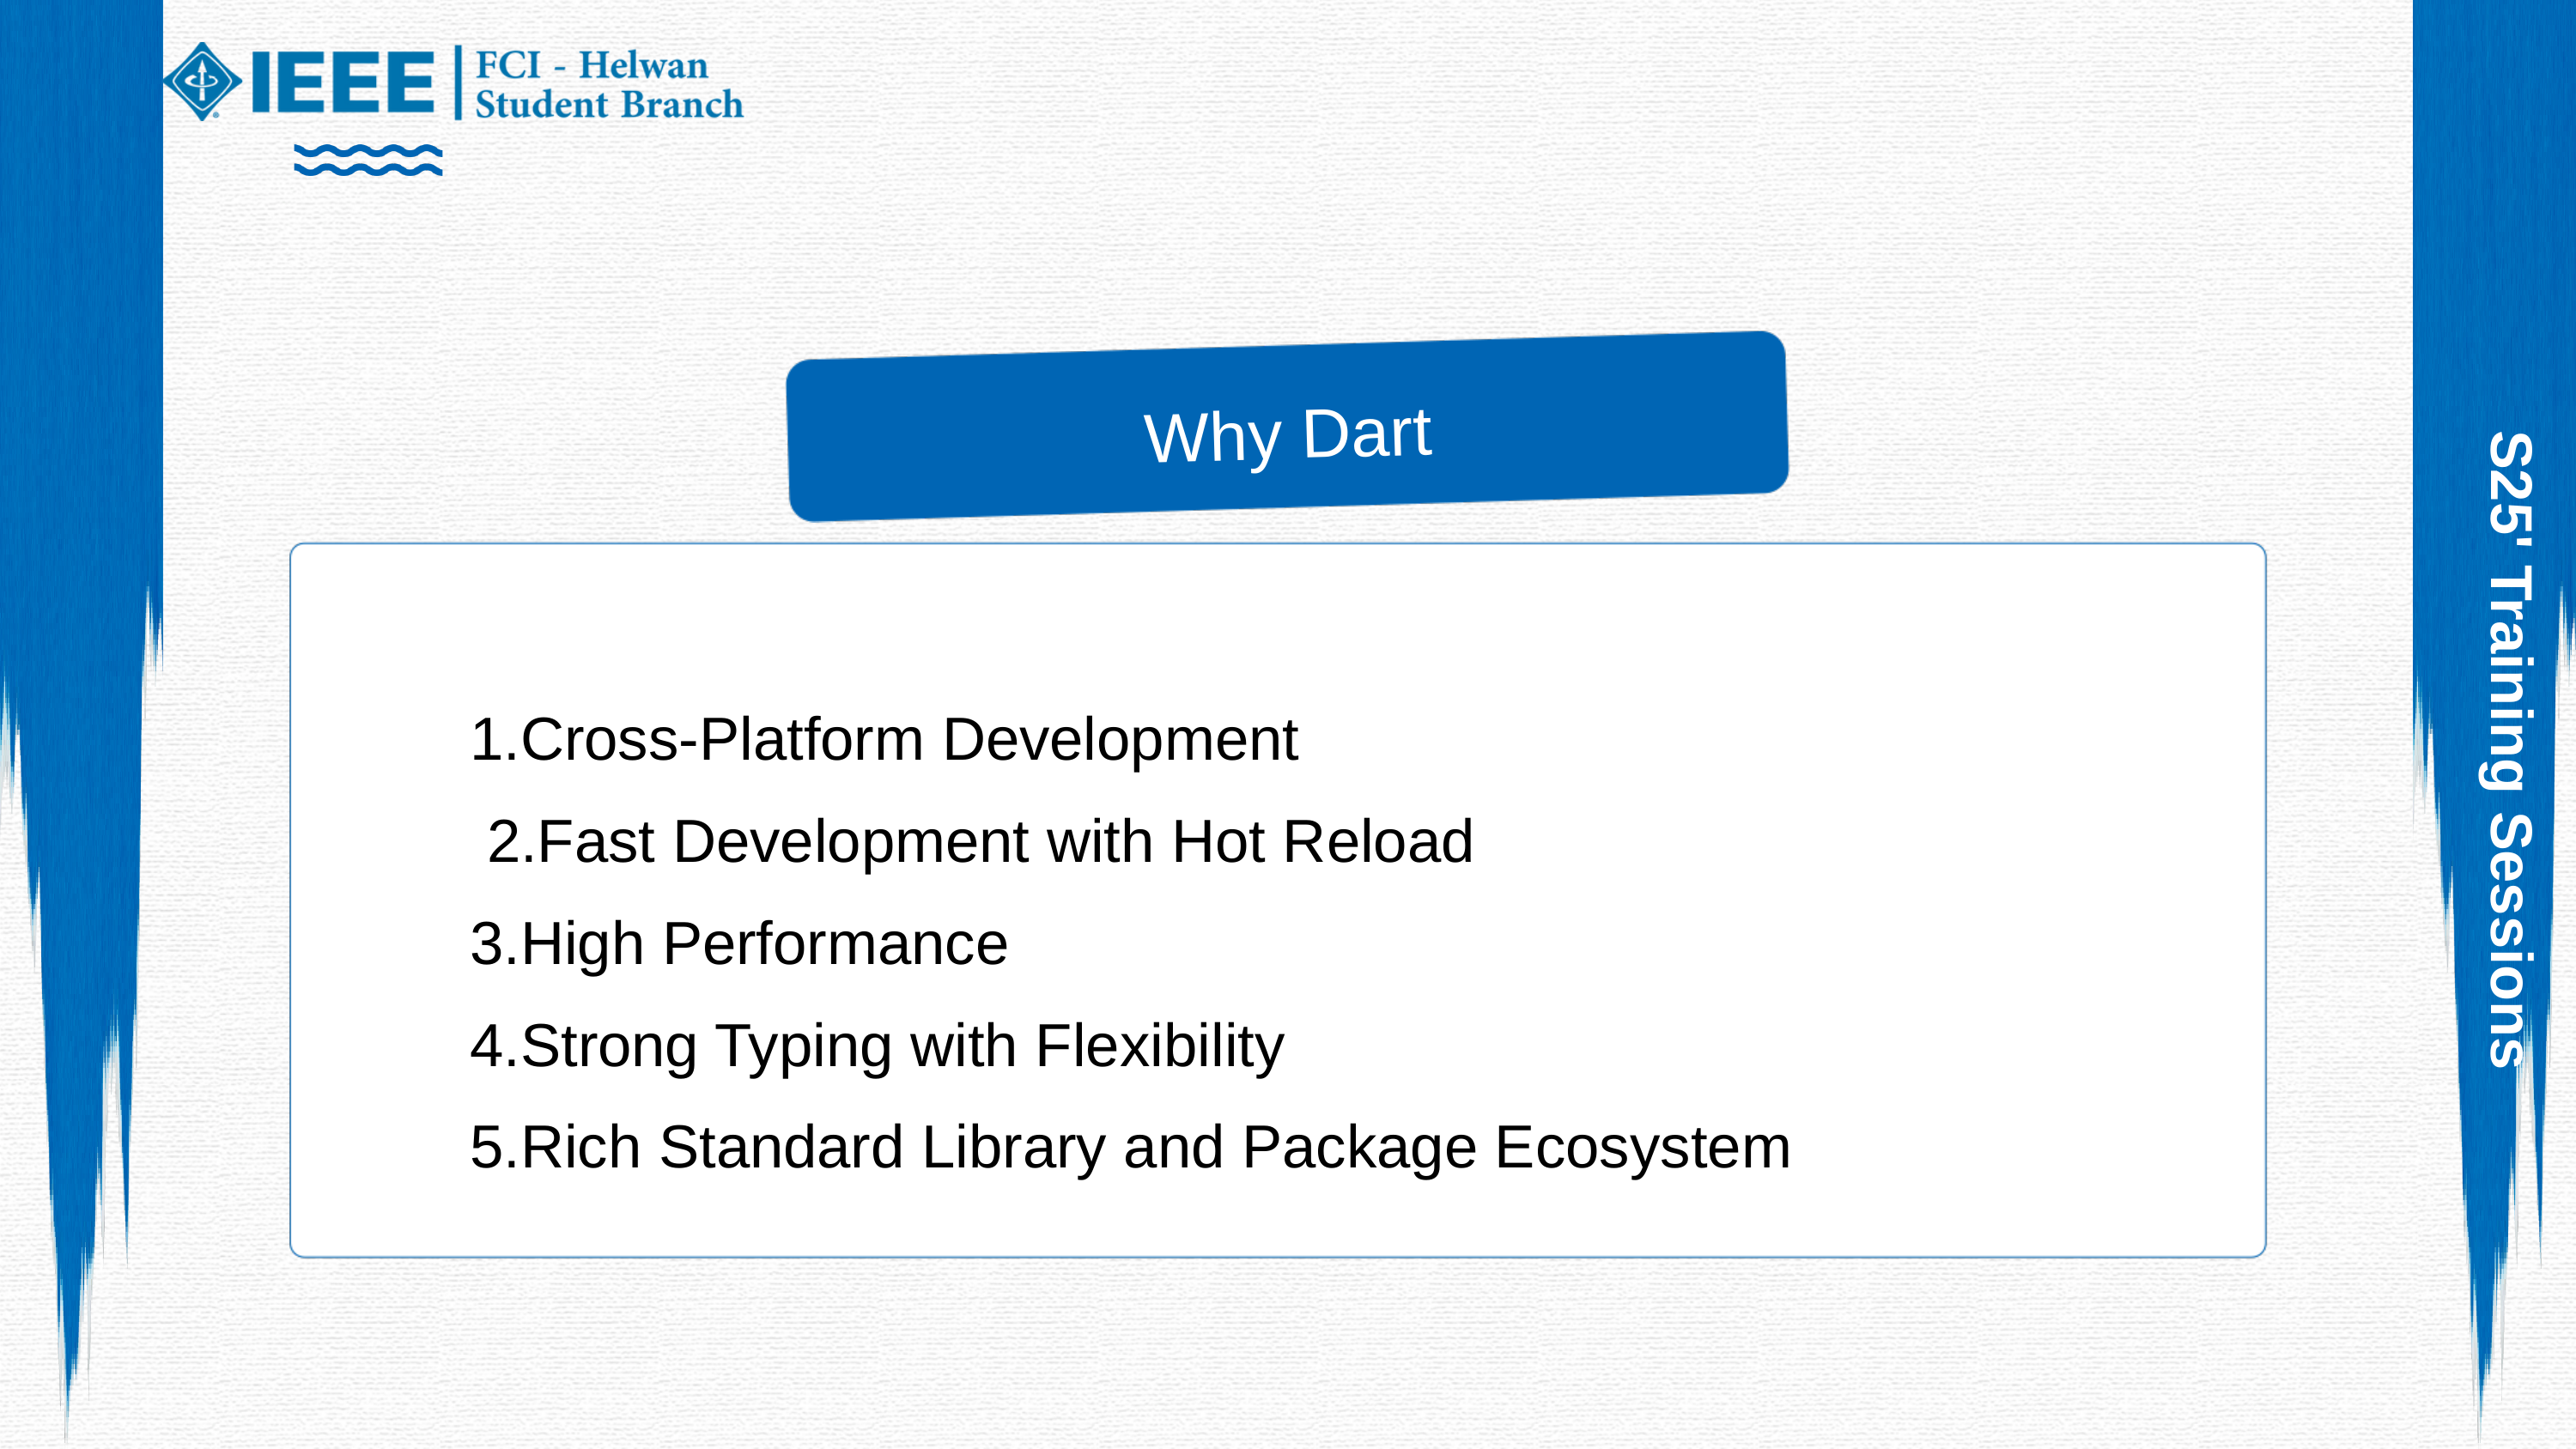

Why Dart

1.Cross-Platform Development
 2.Fast Development with Hot Reload
3.High Performance
4.Strong Typing with Flexibility
5.Rich Standard Library and Package Ecosystem

S25' Training Sessions